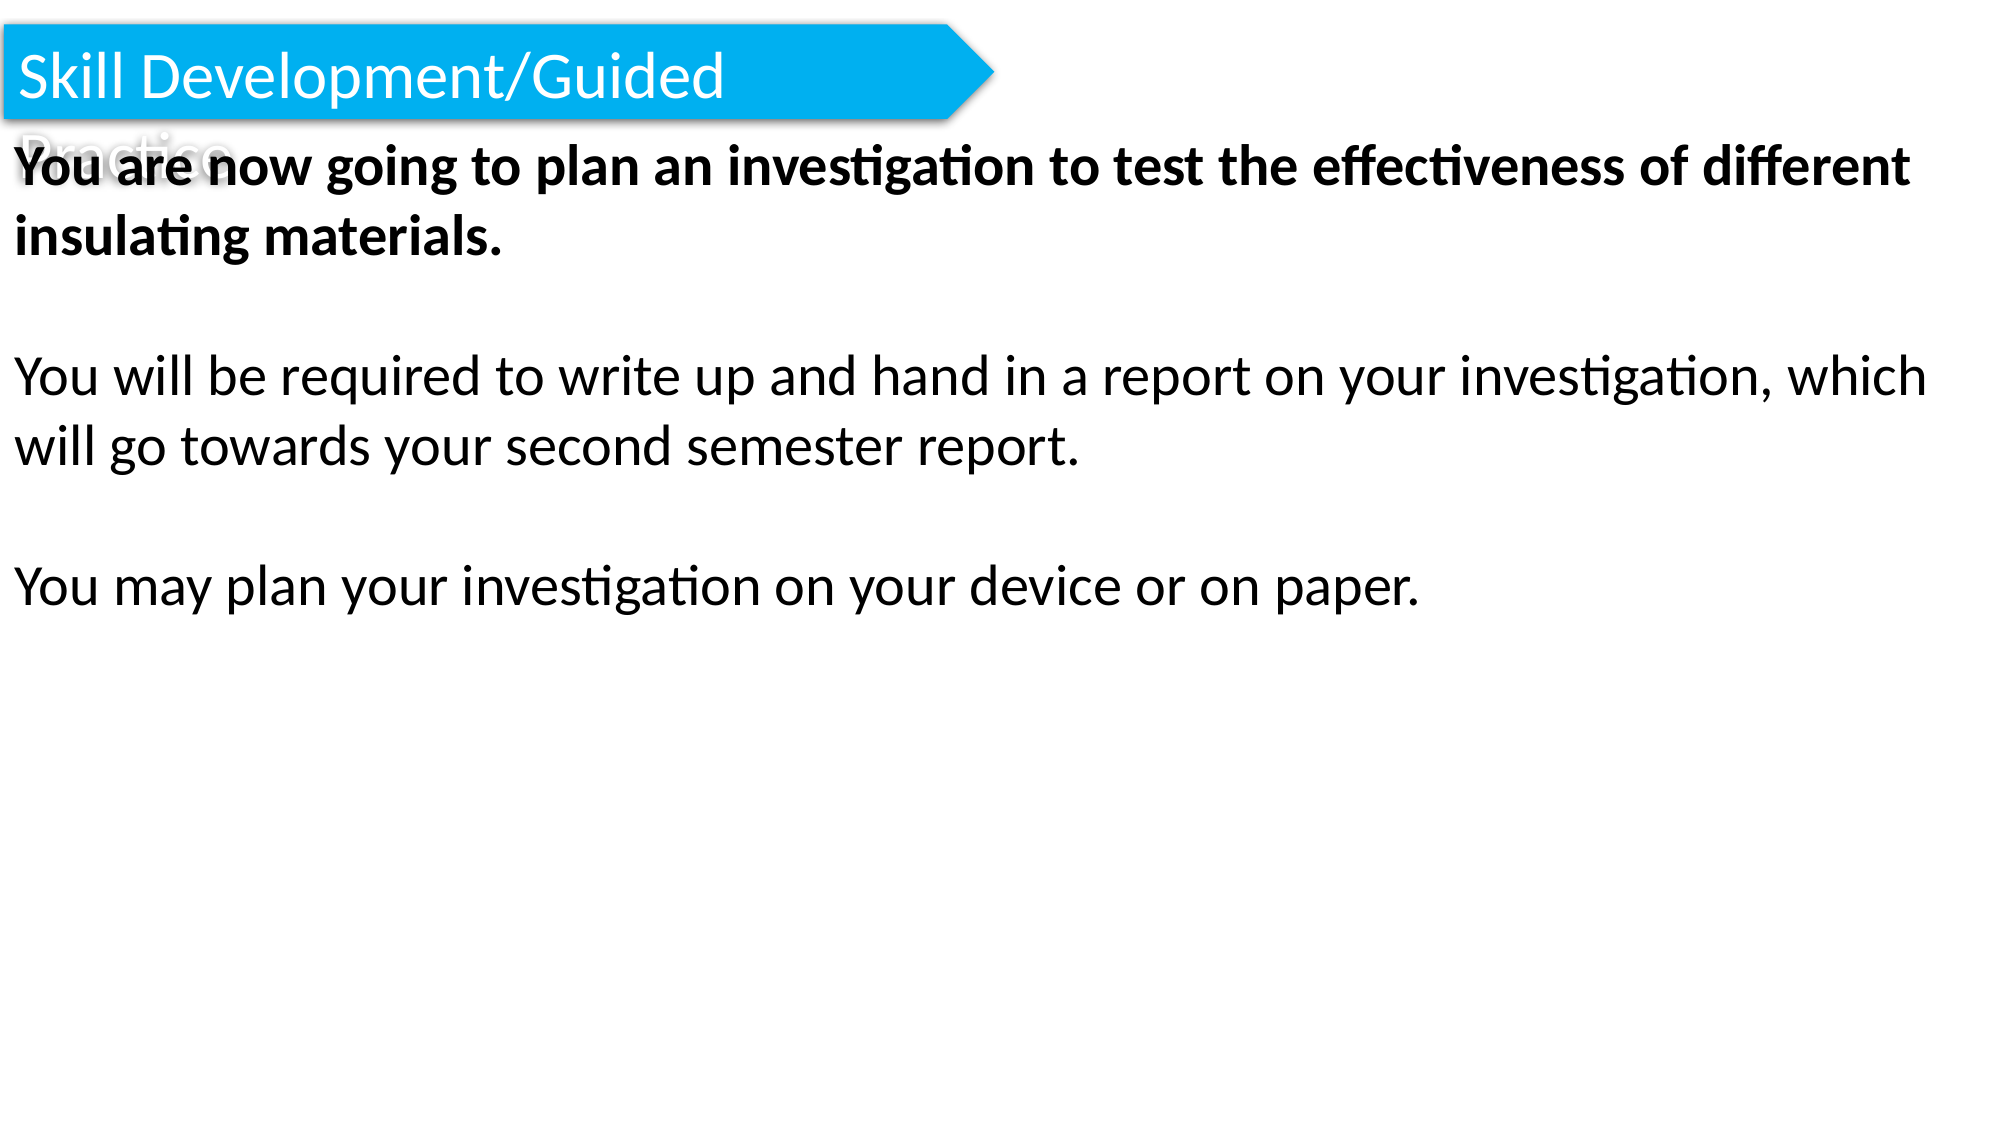

Skill Development/Guided Practice
You are now going to plan an investigation to test the effectiveness of different insulating materials.

You will be required to write up and hand in a report on your investigation, which will go towards your second semester report.

You may plan your investigation on your device or on paper.